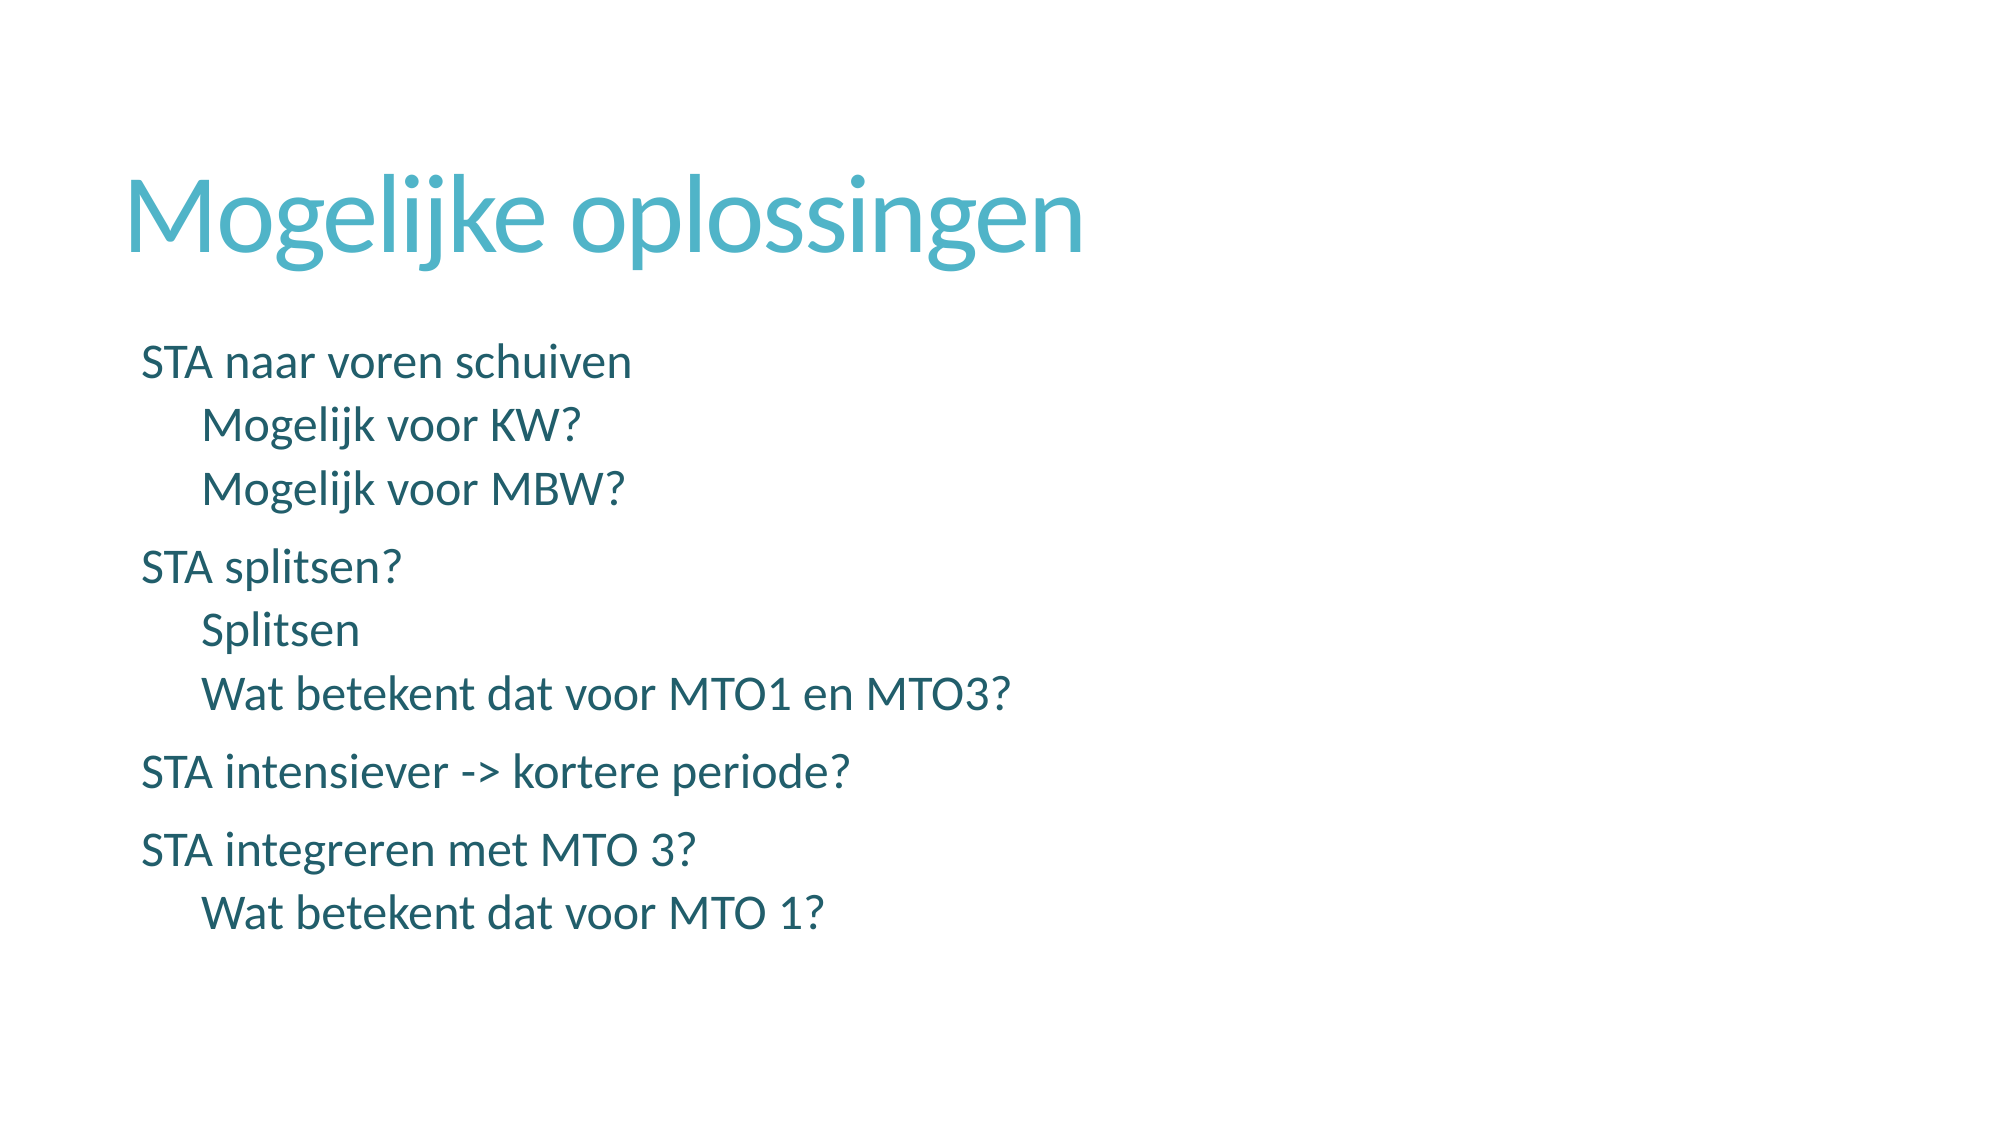

# Mogelijke oplossingen
STA naar voren schuiven
Mogelijk voor KW?
Mogelijk voor MBW?
STA splitsen?
Splitsen
Wat betekent dat voor MTO1 en MTO3?
STA intensiever -> kortere periode?
STA integreren met MTO 3?
Wat betekent dat voor MTO 1?